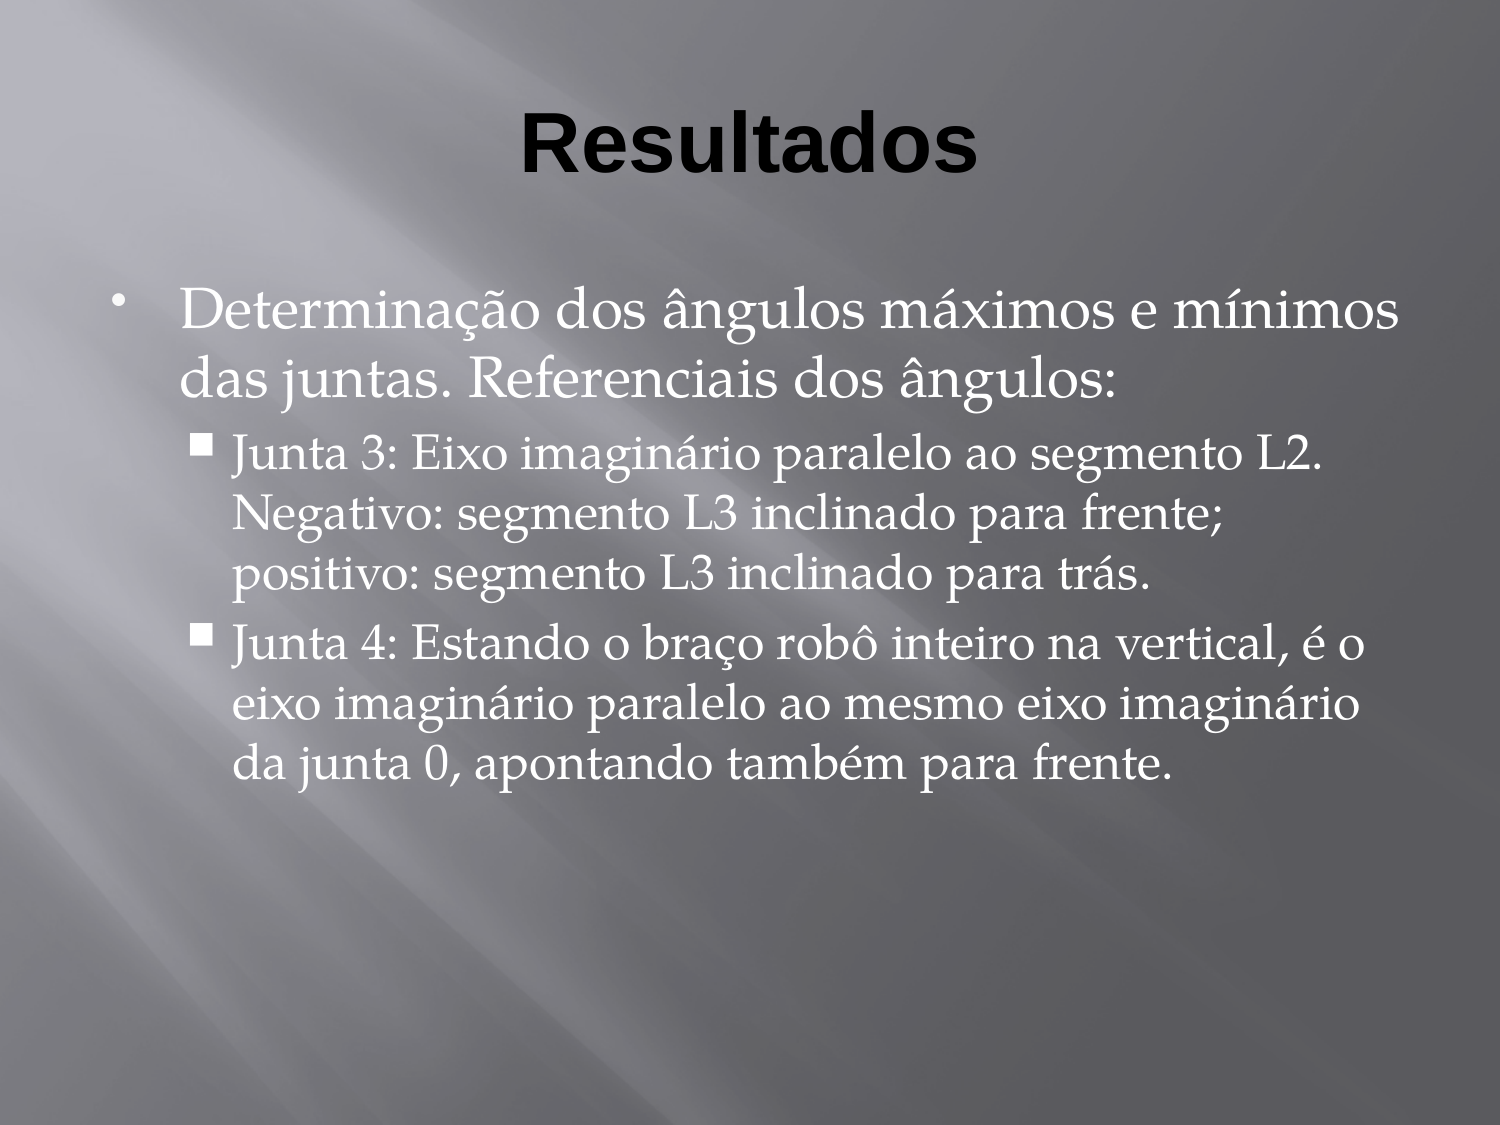

# Resultados
Determinação dos ângulos máximos e mínimos das juntas. Referenciais dos ângulos:
Junta 3: Eixo imaginário paralelo ao segmento L2. Negativo: segmento L3 inclinado para frente; positivo: segmento L3 inclinado para trás.
Junta 4: Estando o braço robô inteiro na vertical, é o eixo imaginário paralelo ao mesmo eixo imaginário da junta 0, apontando também para frente.